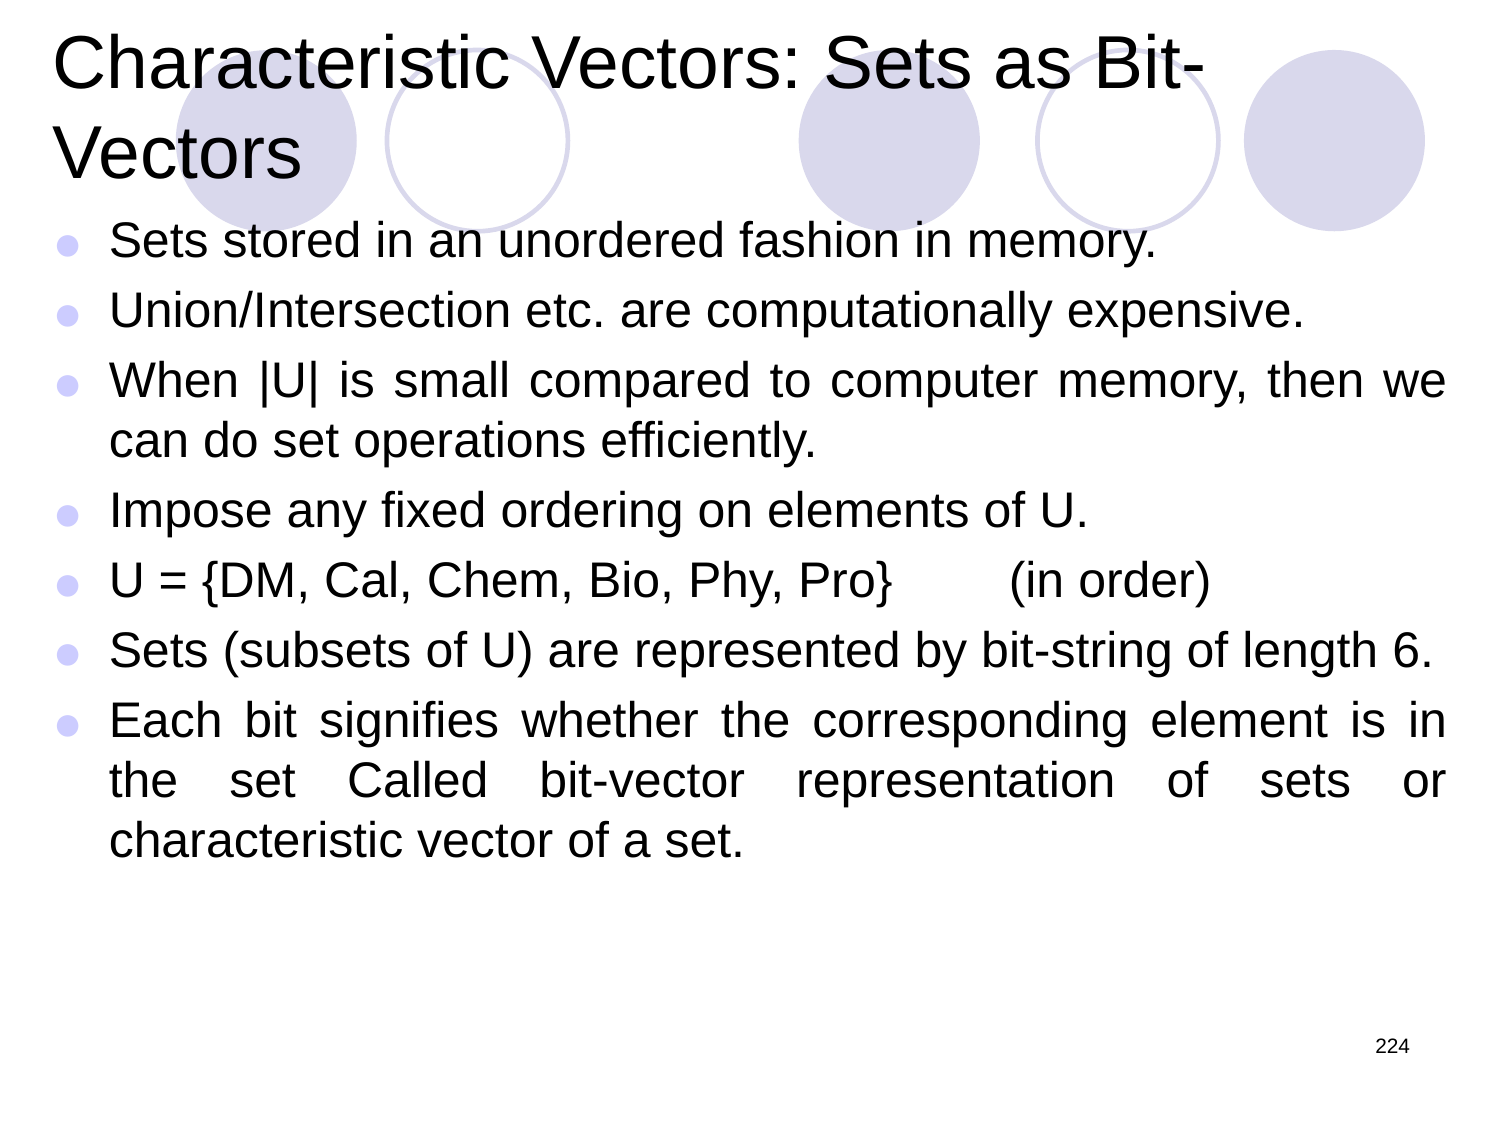

# Characteristic Vectors: Sets as Bit-Vectors
Sets stored in an unordered fashion in memory.
Union/Intersection etc. are computationally expensive.
When |U| is small compared to computer memory, then we can do set operations efficiently.
Impose any fixed ordering on elements of U.
U = {DM, Cal, Chem, Bio, Phy, Pro}	(in order)
Sets (subsets of U) are represented by bit-string of length 6.
Each bit signifies whether the corresponding element is in the set Called bit-vector representation of sets or characteristic vector of a set.
224